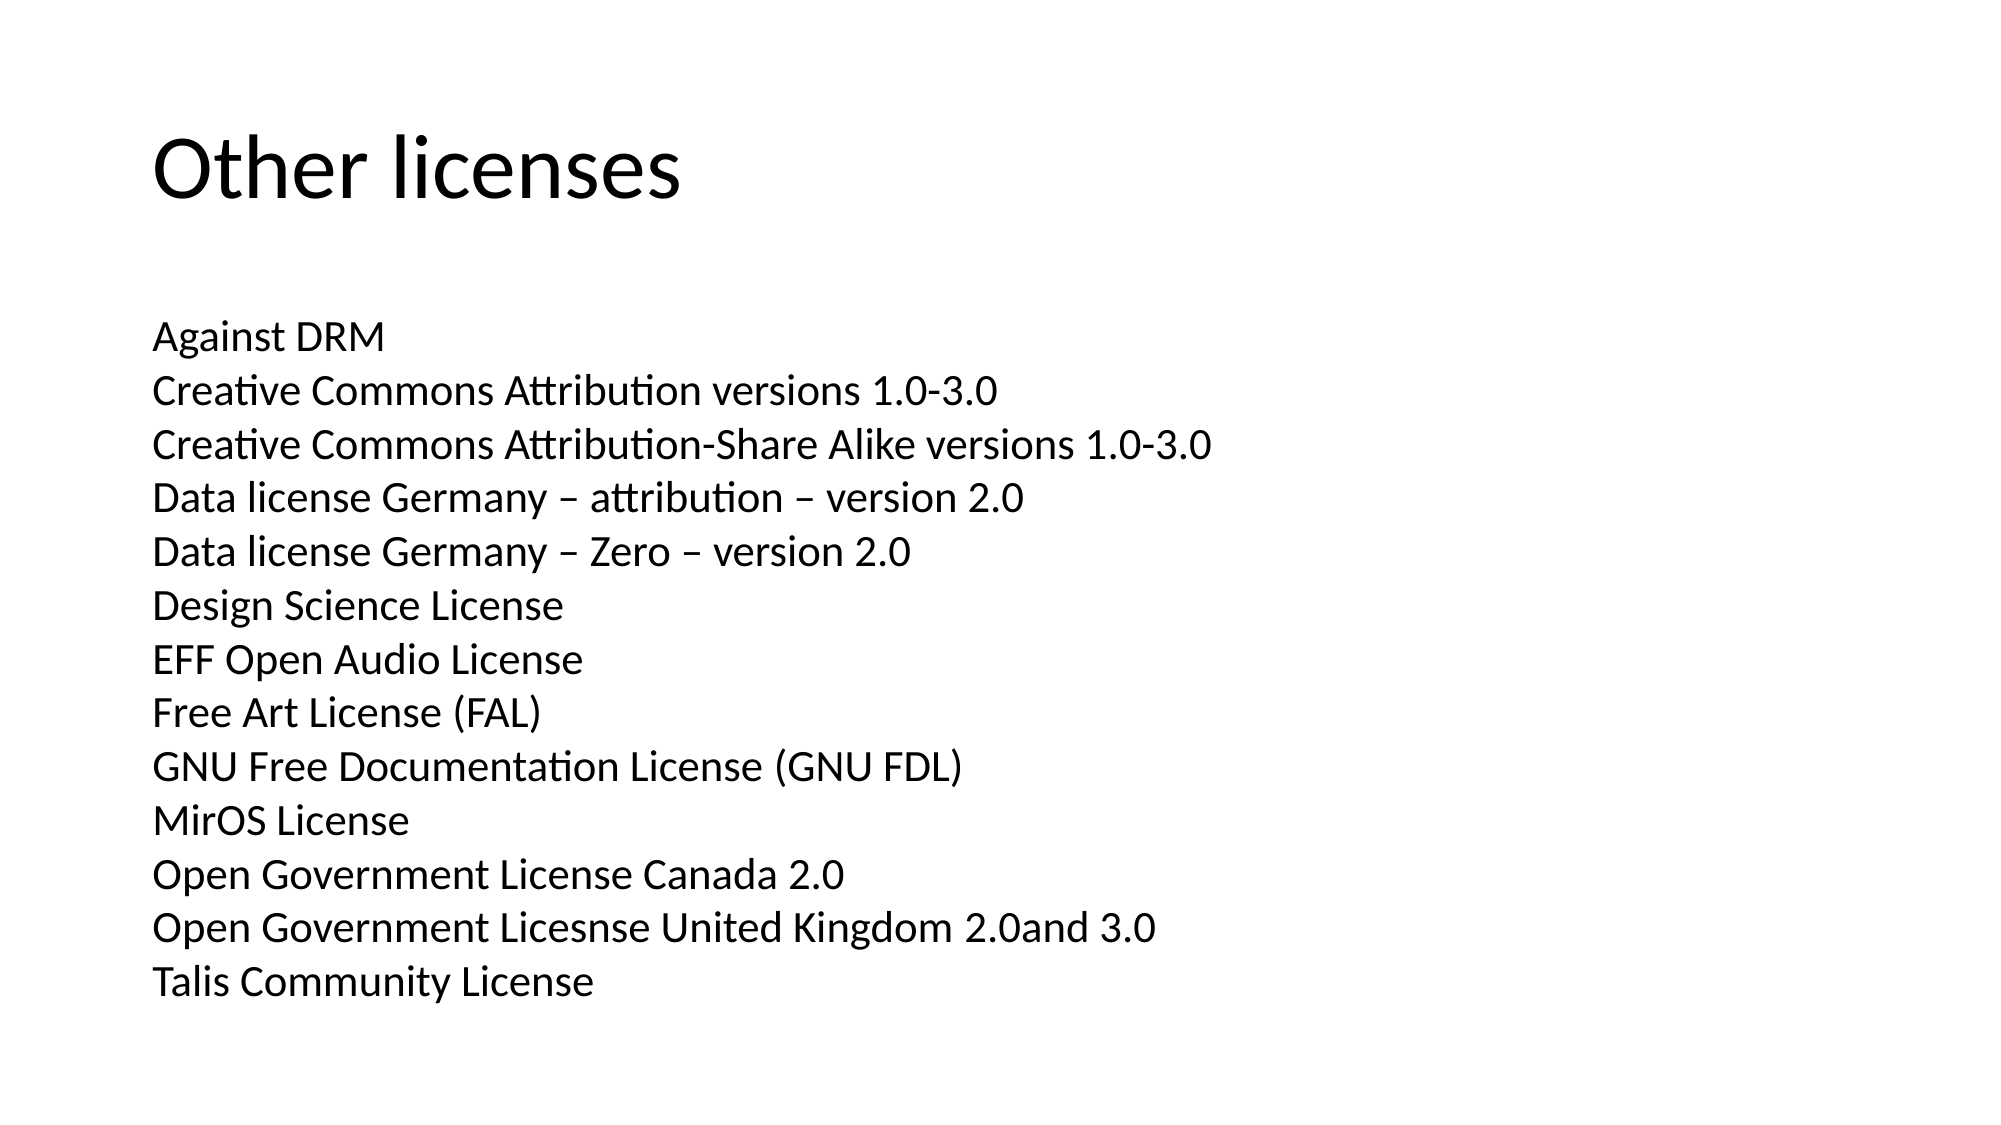

# Other licenses
Against DRM
Creative Commons Attribution versions 1.0-3.0
Creative Commons Attribution-Share Alike versions 1.0-3.0
Data license Germany – attribution – version 2.0
Data license Germany – Zero – version 2.0
Design Science License
EFF Open Audio License
Free Art License (FAL)
GNU Free Documentation License (GNU FDL)
MirOS License
Open Government License Canada 2.0
Open Government Licesnse United Kingdom 2.0and 3.0
Talis Community License